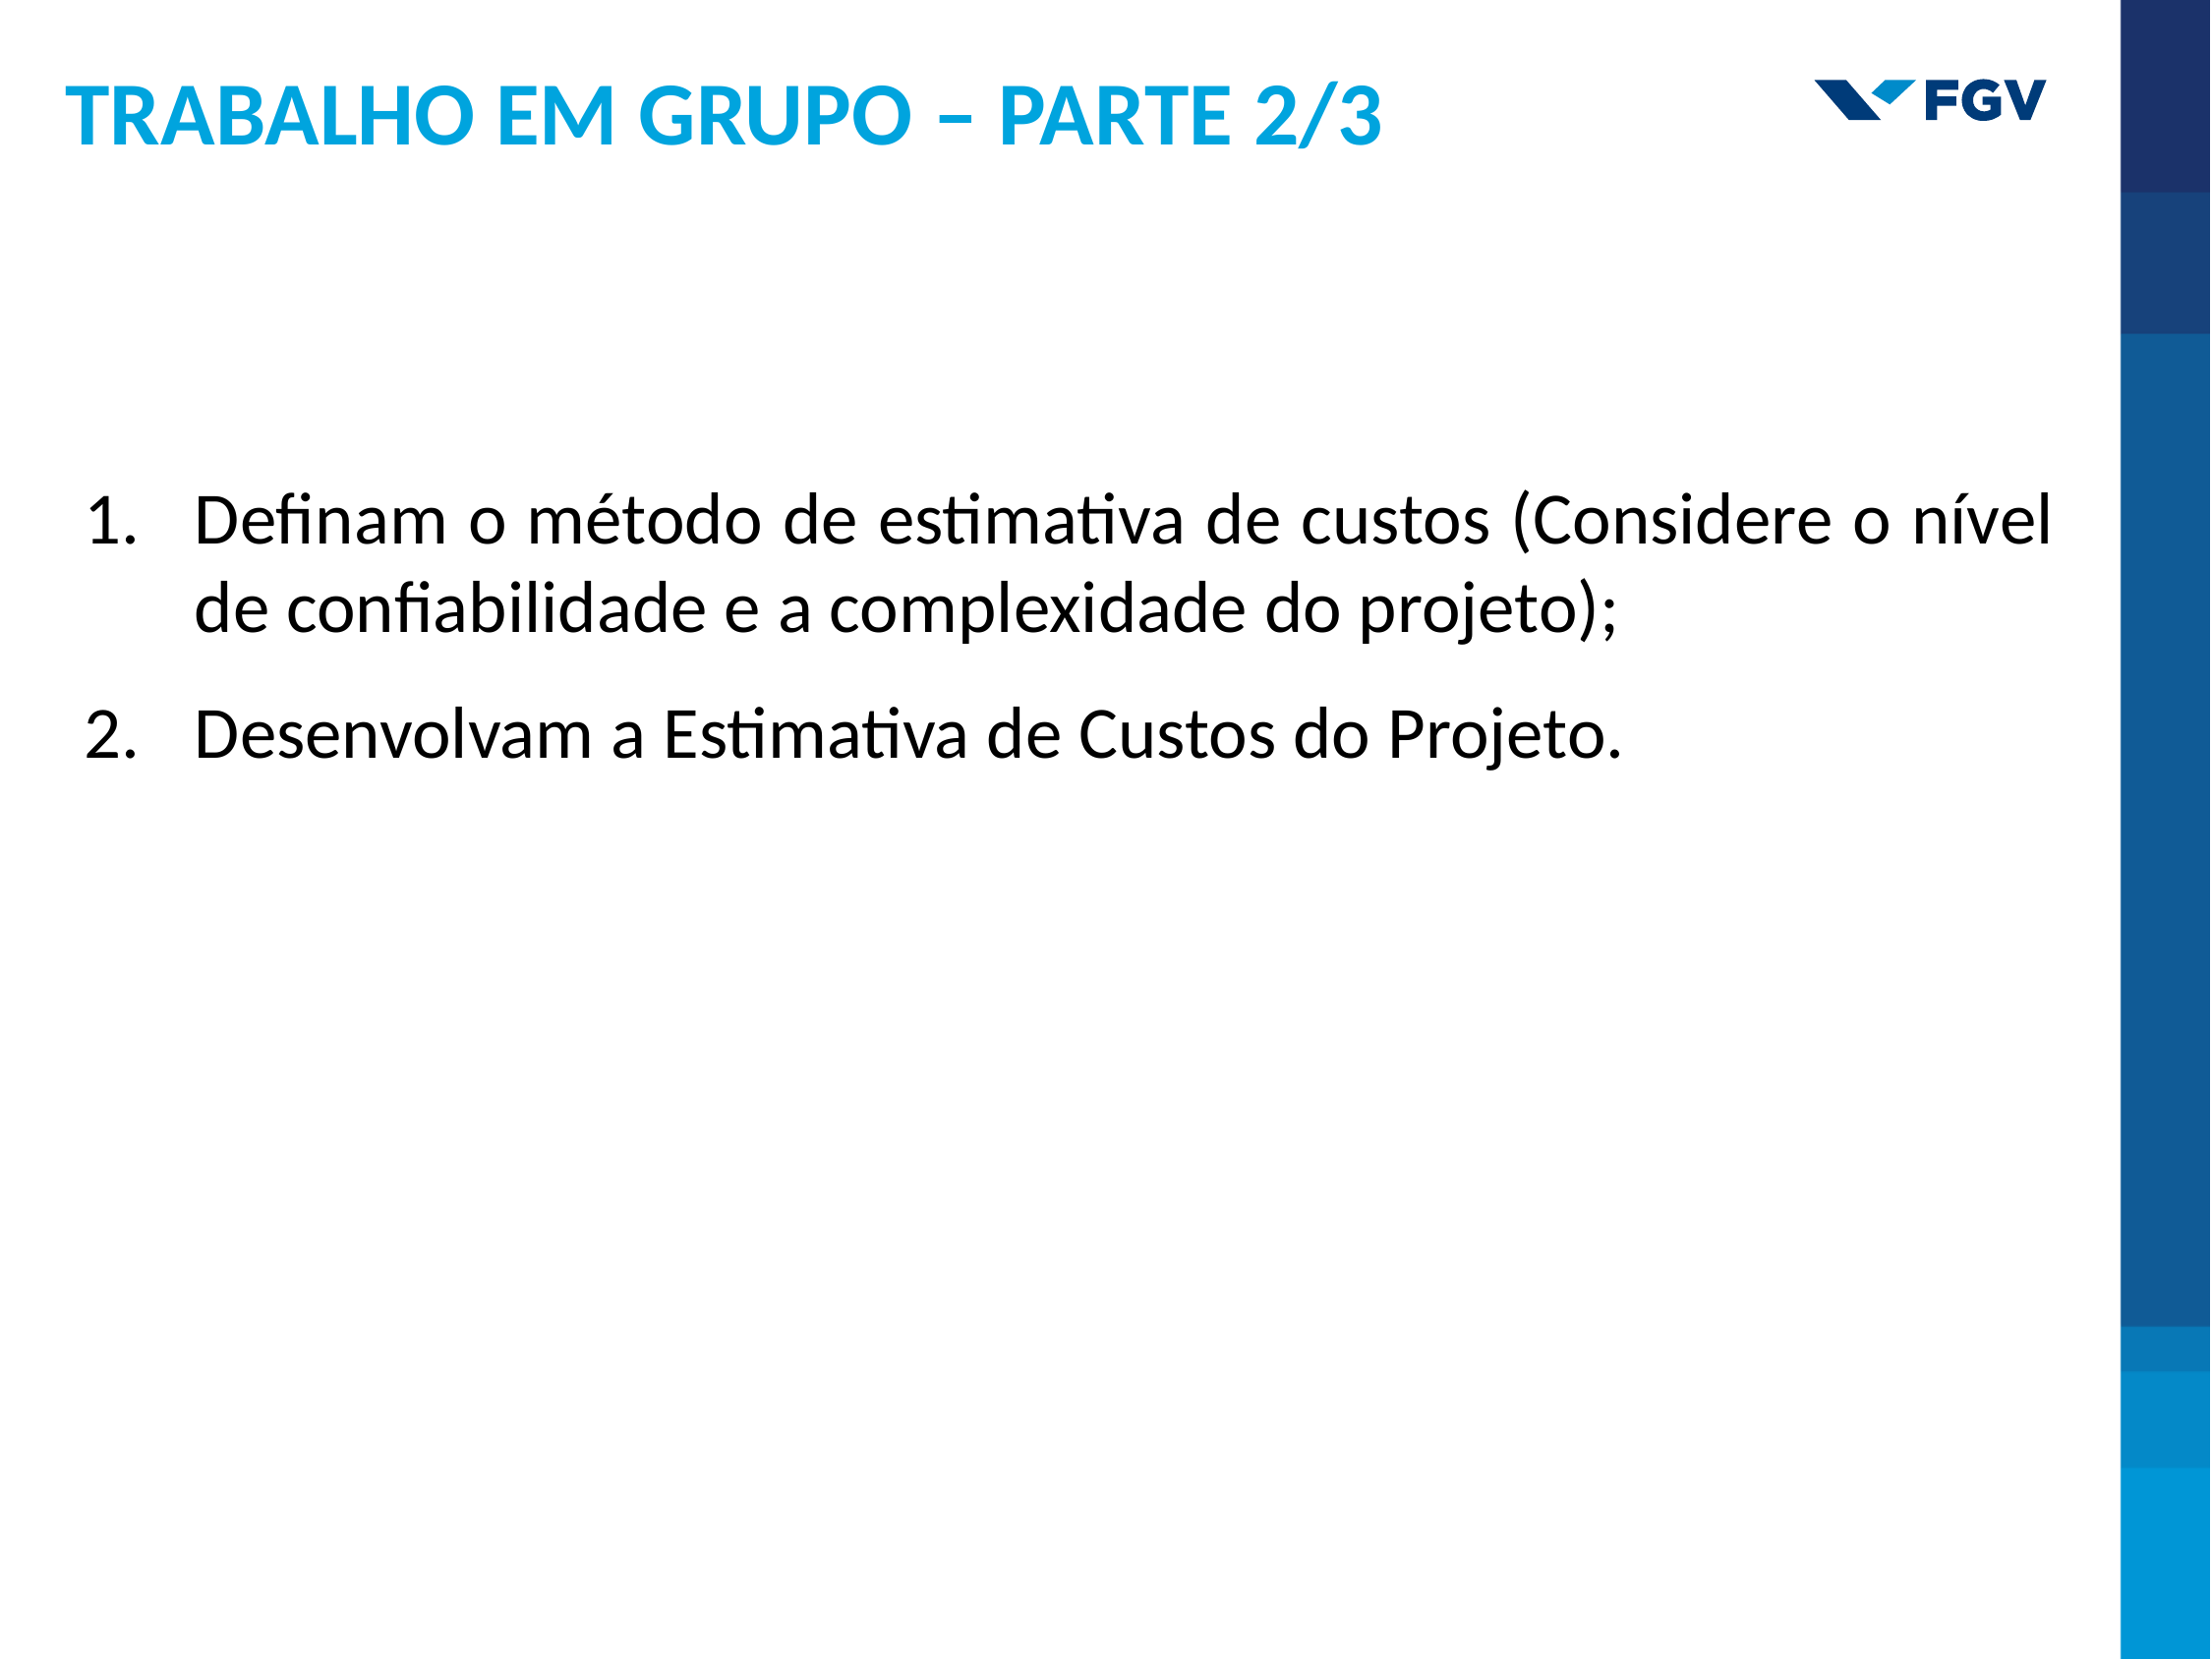

TRABALHO EM GRUPO – PARTE 2/3
Definam o método de estimativa de custos (Considere o nível de confiabilidade e a complexidade do projeto);
Desenvolvam a Estimativa de Custos do Projeto.